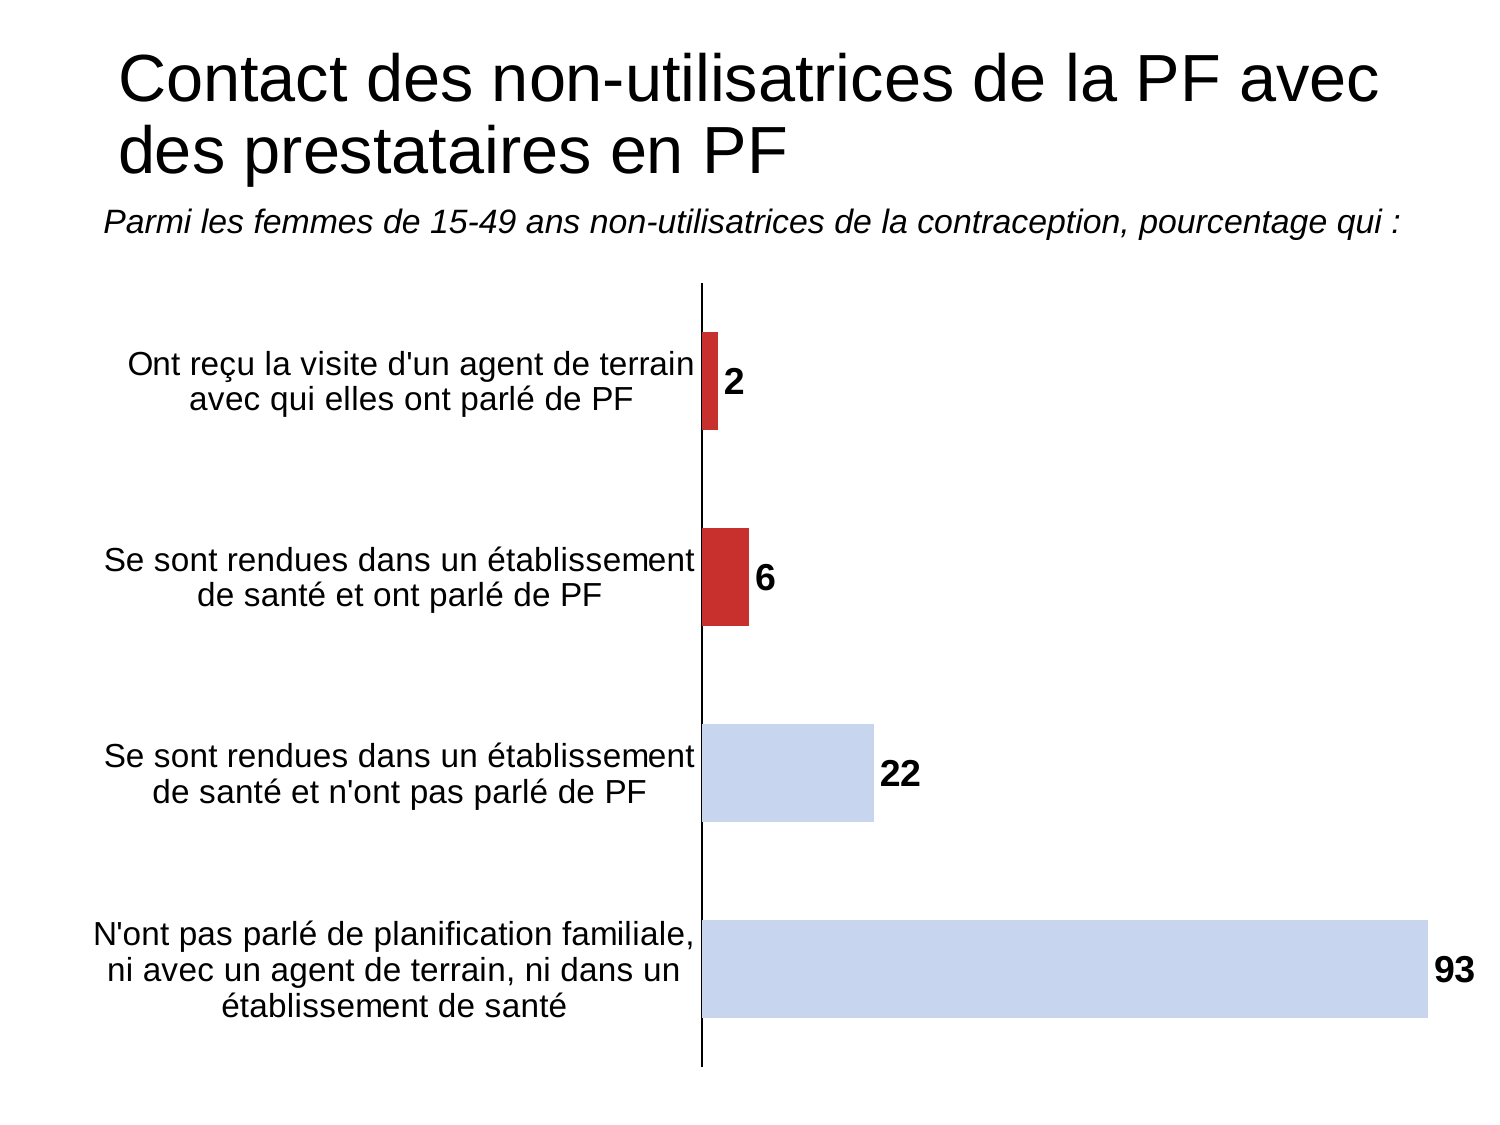

# Contact des non-utilisatrices de la PF avec des prestataires en PF
Parmi les femmes de 15-49 ans non-utilisatrices de la contraception, pourcentage qui :

### Chart

| Category | Column1 |
|---|---|
| N'ont pas parlé de planification familiale, ni avec un agent de terrain, ni dans un établissement de santé | 93.0 |
| Se sont rendues dans un établissement de santé et n'ont pas parlé de PF | 22.0 |
| Se sont rendues dans un établissement de santé et ont parlé de PF | 6.0 |
| Ont reçu la visite d'un agent de terrain avec qui elles ont parlé de PF | 2.0 |